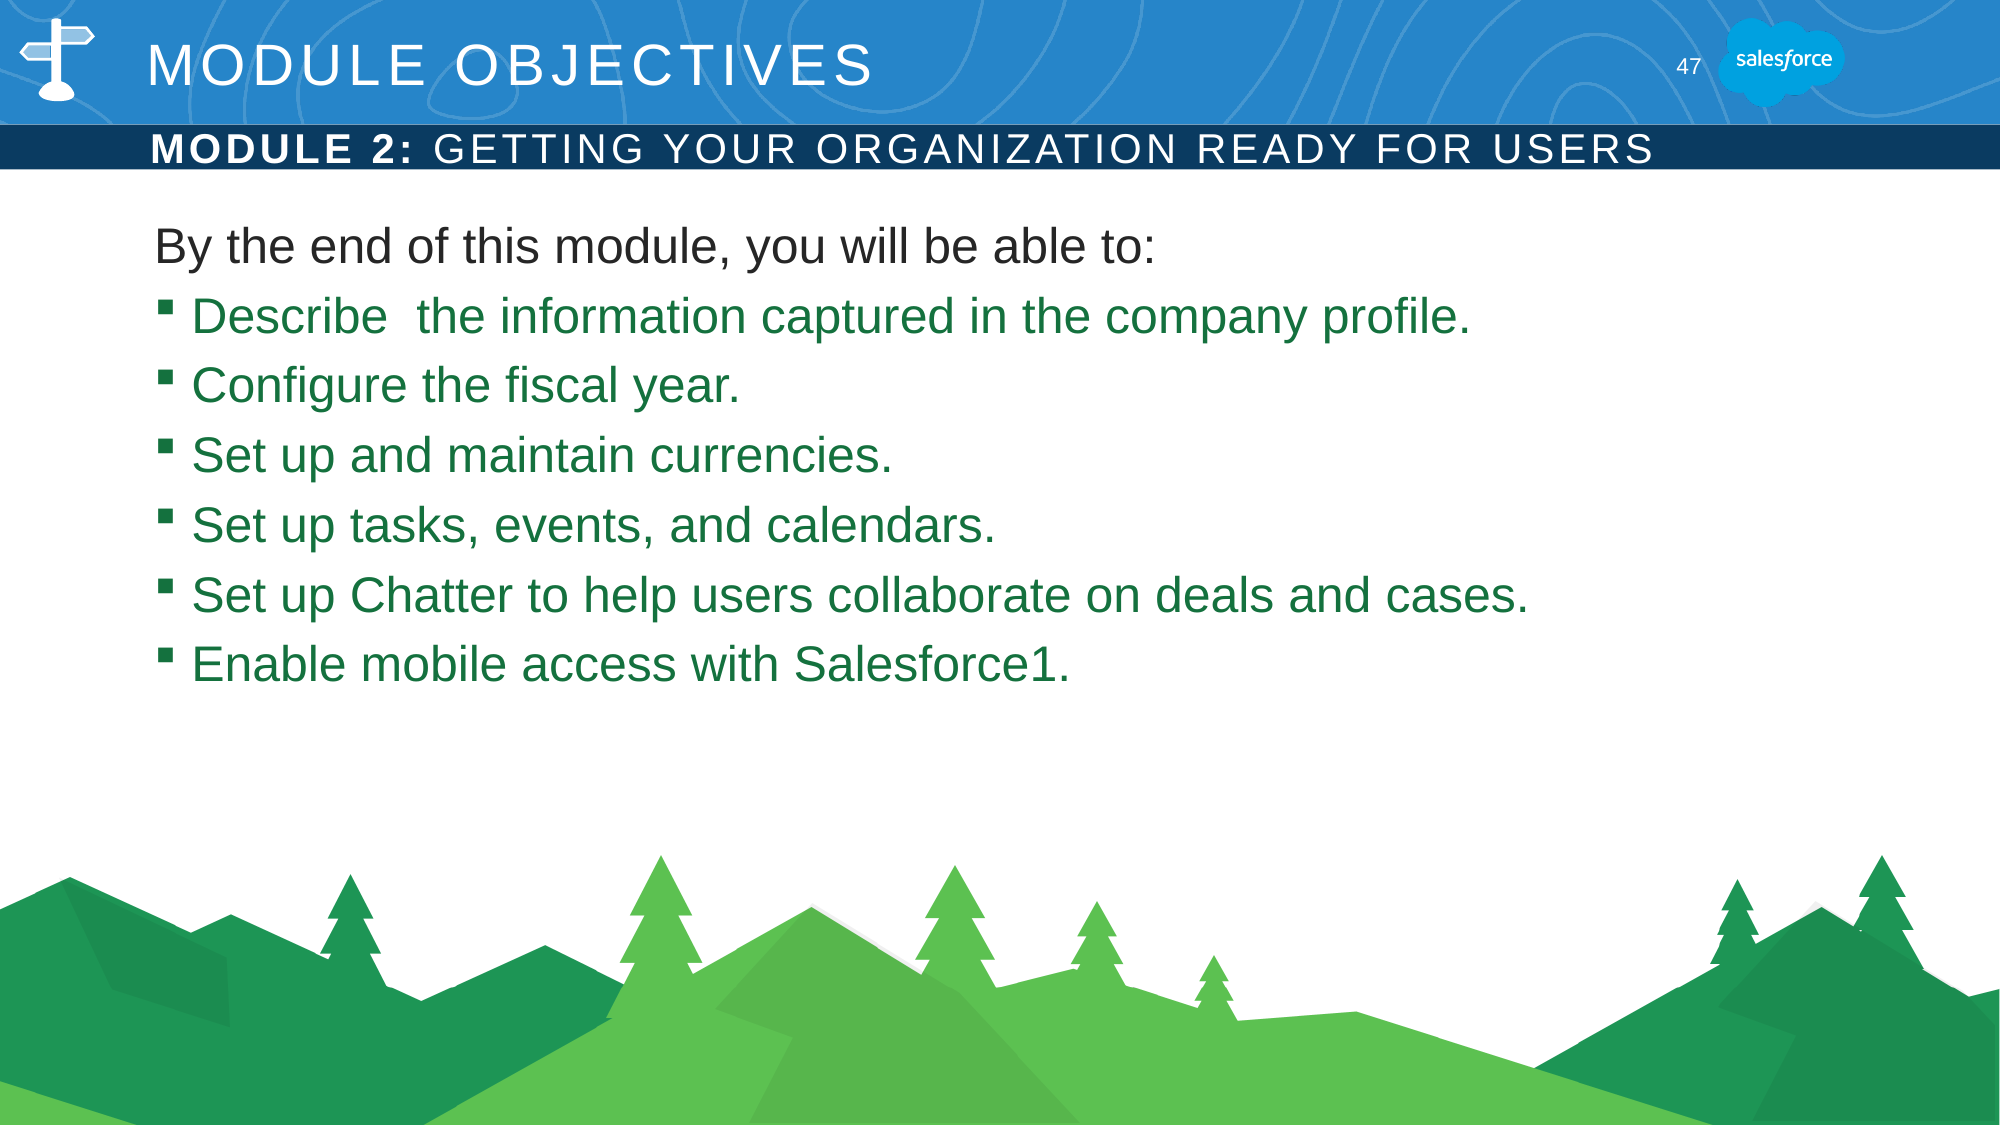

# Module Objectives
47
Module 2: Getting Your Organization Ready for Users
By the end of this module, you will be able to:
Describe  the information captured in the company profile.
Configure the fiscal year.
Set up and maintain currencies.
Set up tasks, events, and calendars.
Set up Chatter to help users collaborate on deals and cases.
Enable mobile access with Salesforce1.